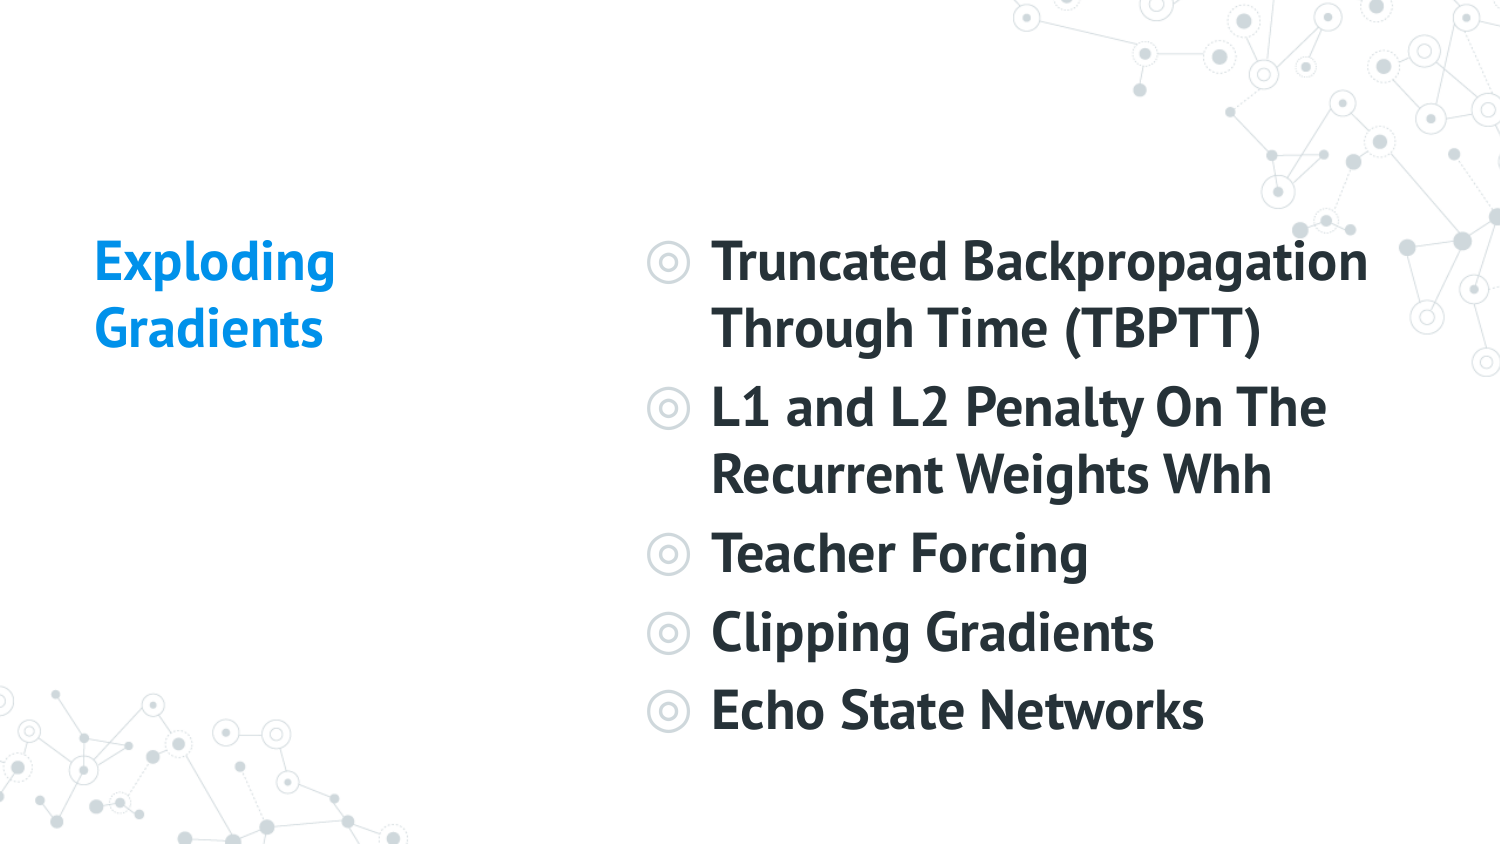

# Exploding Gradients
Truncated Backpropagation Through Time (TBPTT)
L1 and L2 Penalty On The Recurrent Weights Whh
Teacher Forcing
Clipping Gradients
Echo State Networks